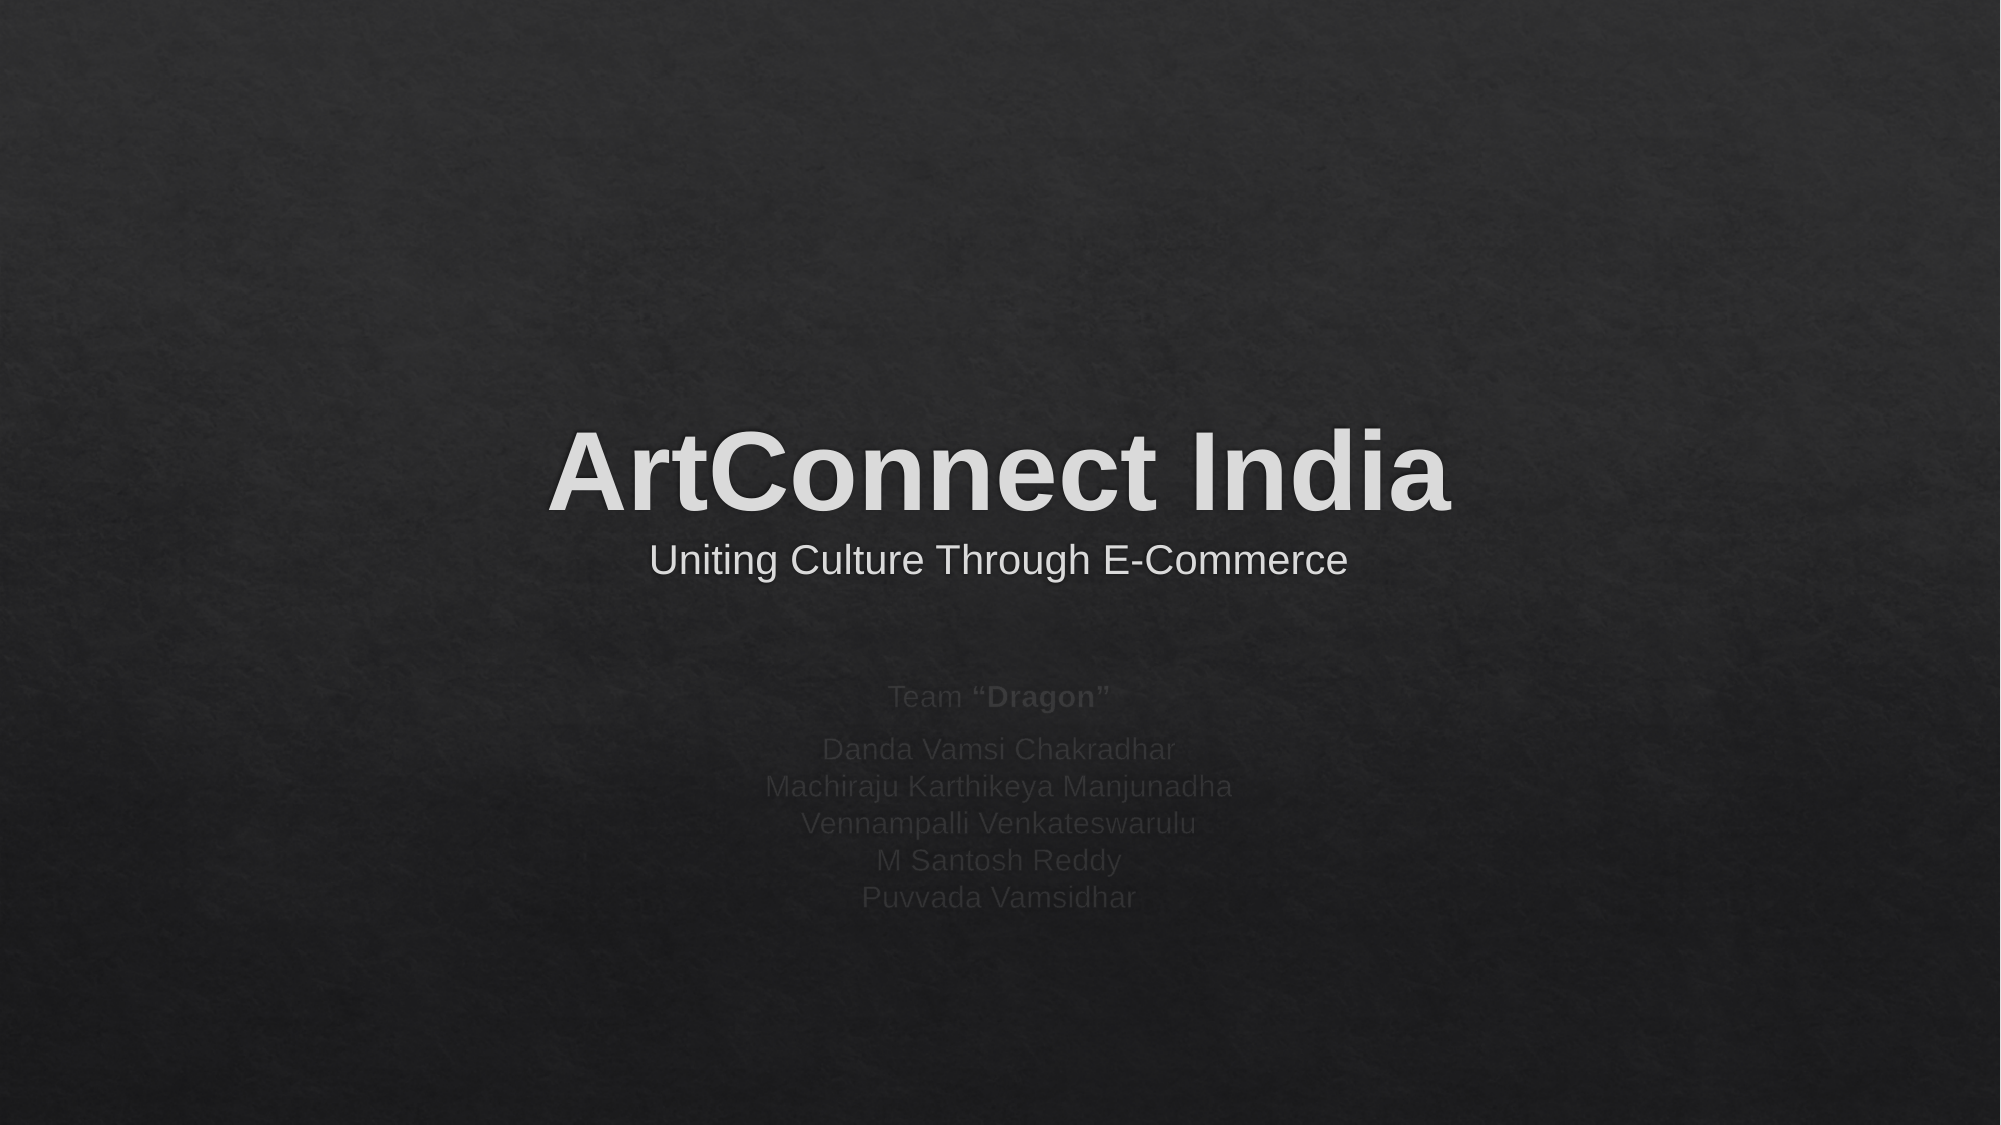

# ArtConnect India Uniting Culture Through E-Commerce
Team “Dragon”
Danda Vamsi Chakradhar
Machiraju Karthikeya Manjunadha
Vennampalli Venkateswarulu
M Santosh Reddy
Puvvada Vamsidhar